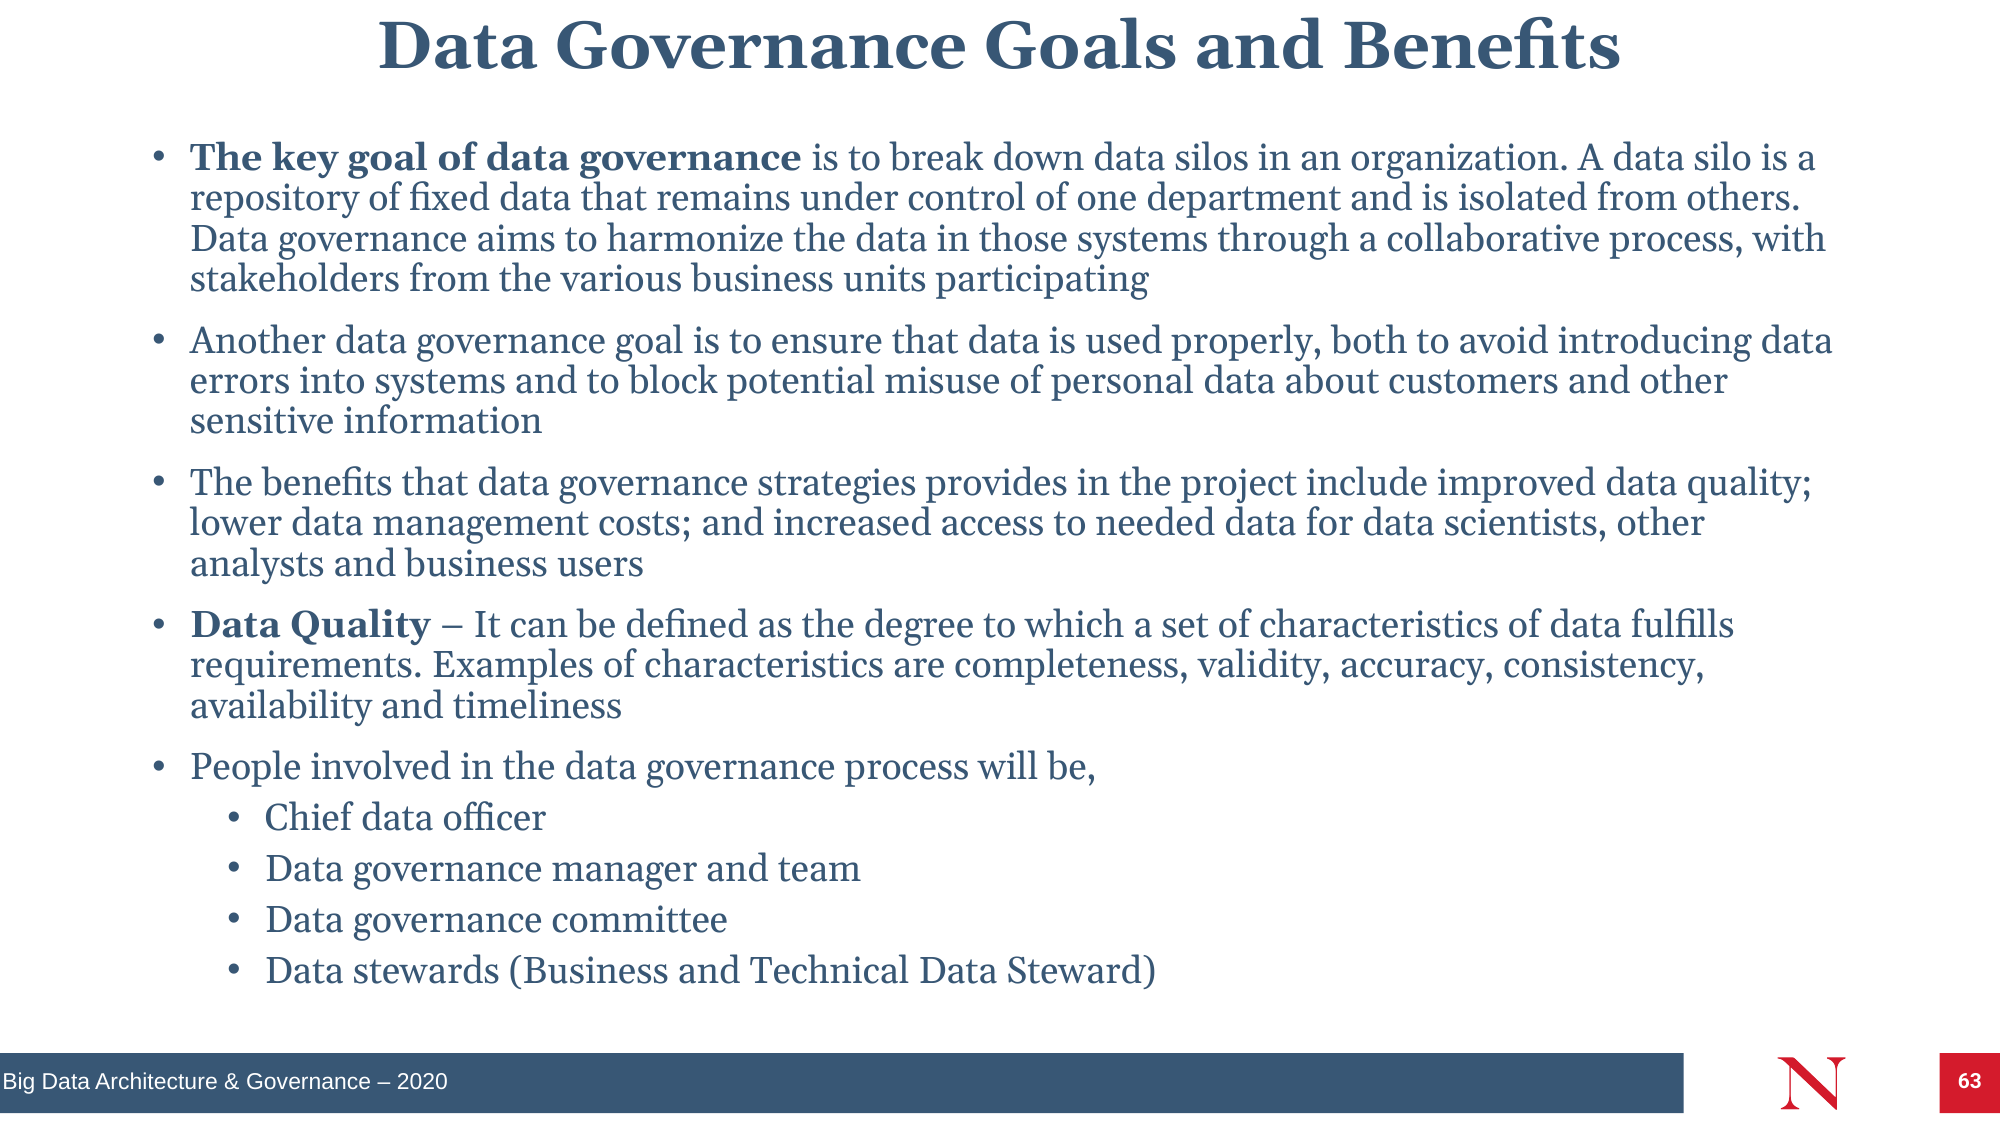

# Data Governance Goals and Benefits
The key goal of data governance is to break down data silos in an organization. A data silo is a repository of fixed data that remains under control of one department and is isolated from others. Data governance aims to harmonize the data in those systems through a collaborative process, with stakeholders from the various business units participating
Another data governance goal is to ensure that data is used properly, both to avoid introducing data errors into systems and to block potential misuse of personal data about customers and other sensitive information
The benefits that data governance strategies provides in the project include improved data quality; lower data management costs; and increased access to needed data for data scientists, other analysts and business users
Data Quality – It can be defined as the degree to which a set of characteristics of data fulfills requirements. Examples of characteristics are completeness, validity, accuracy, consistency, availability and timeliness
People involved in the data governance process will be,
Chief data officer
Data governance manager and team
Data governance committee
Data stewards (Business and Technical Data Steward)